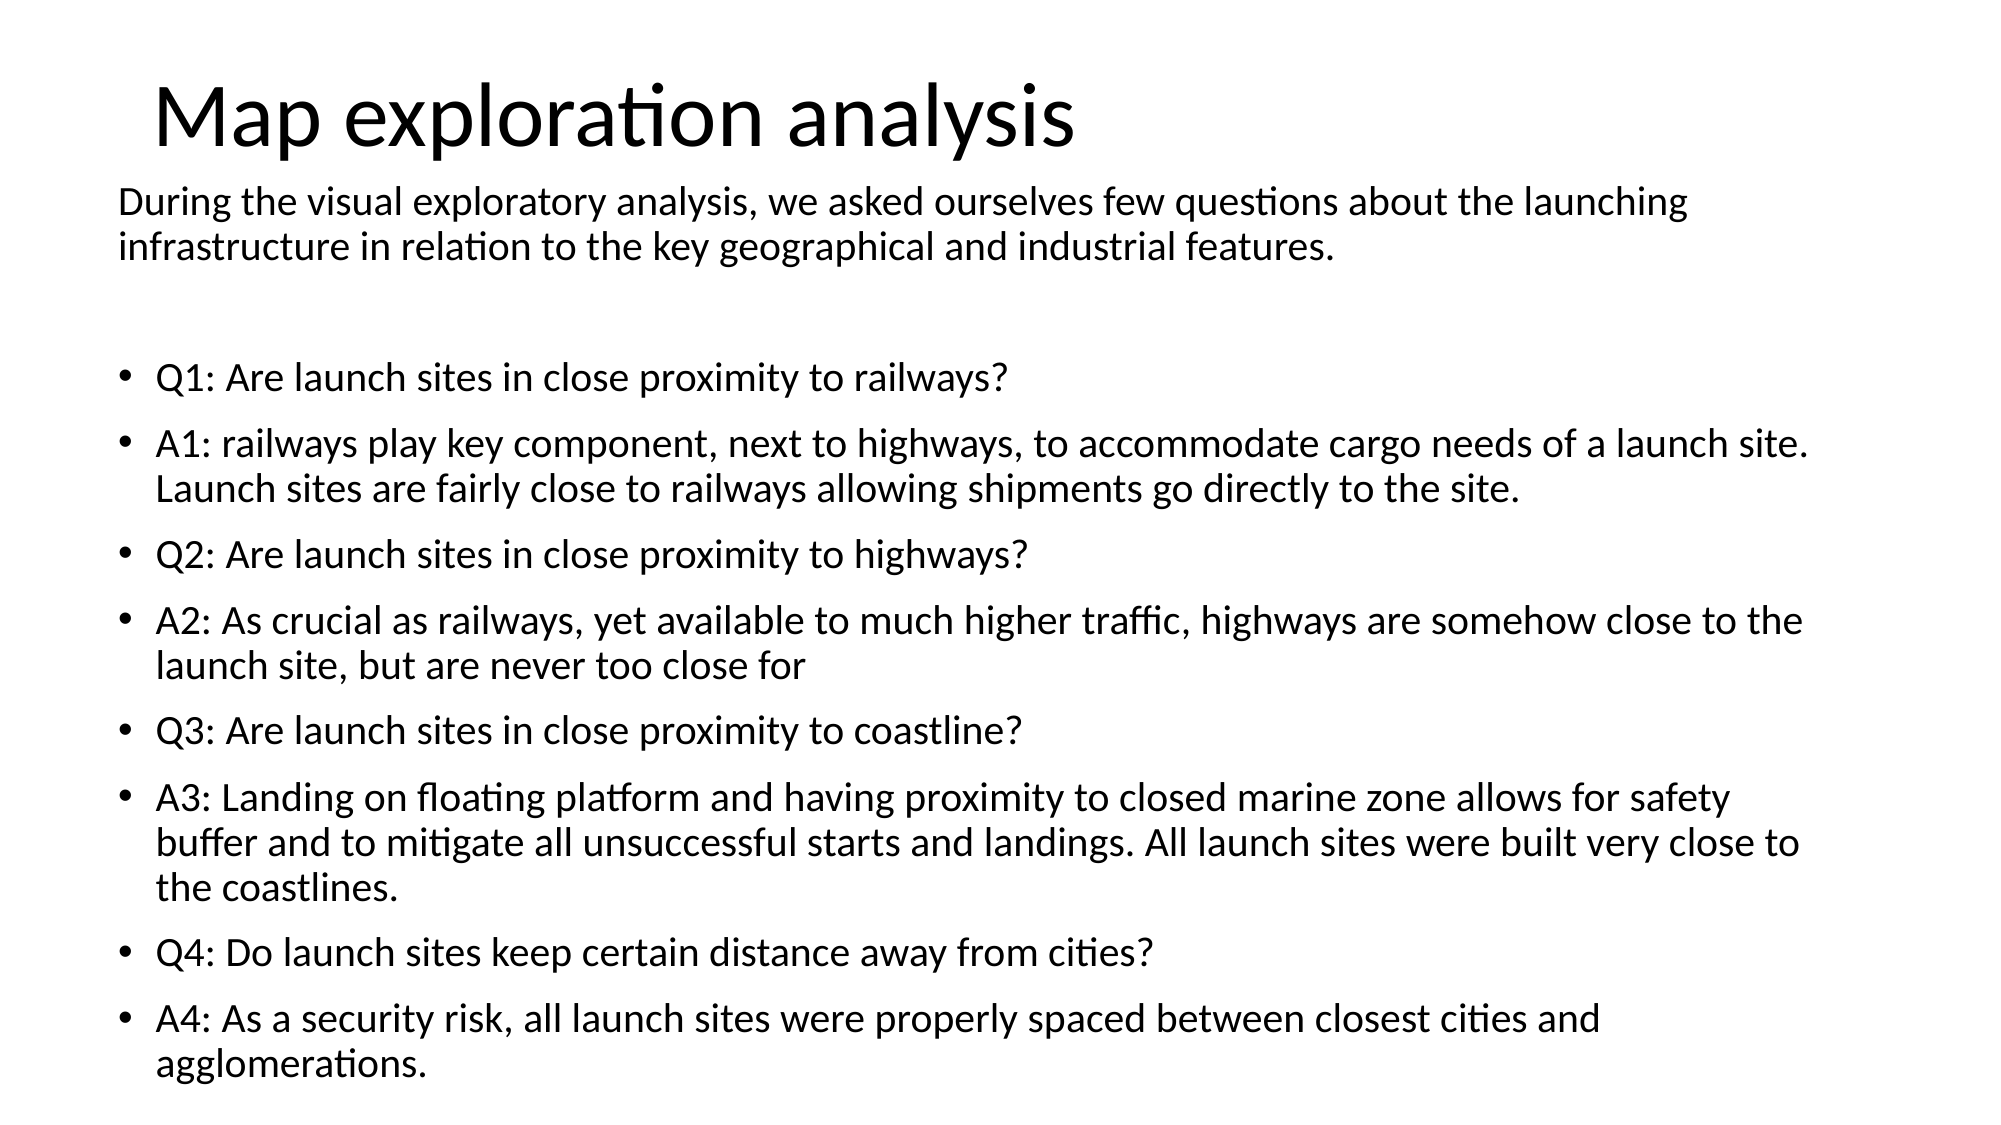

# Map exploration analysis
During the visual exploratory analysis, we asked ourselves few questions about the launching infrastructure in relation to the key geographical and industrial features.

Q1: Are launch sites in close proximity to railways?
A1: railways play key component, next to highways, to accommodate cargo needs of a launch site. Launch sites are fairly close to railways allowing shipments go directly to the site.
Q2: Are launch sites in close proximity to highways?
A2: As crucial as railways, yet available to much higher traffic, highways are somehow close to the launch site, but are never too close for
Q3: Are launch sites in close proximity to coastline?
A3: Landing on floating platform and having proximity to closed marine zone allows for safety buffer and to mitigate all unsuccessful starts and landings. All launch sites were built very close to the coastlines.
Q4: Do launch sites keep certain distance away from cities?
A4: As a security risk, all launch sites were properly spaced between closest cities and agglomerations.